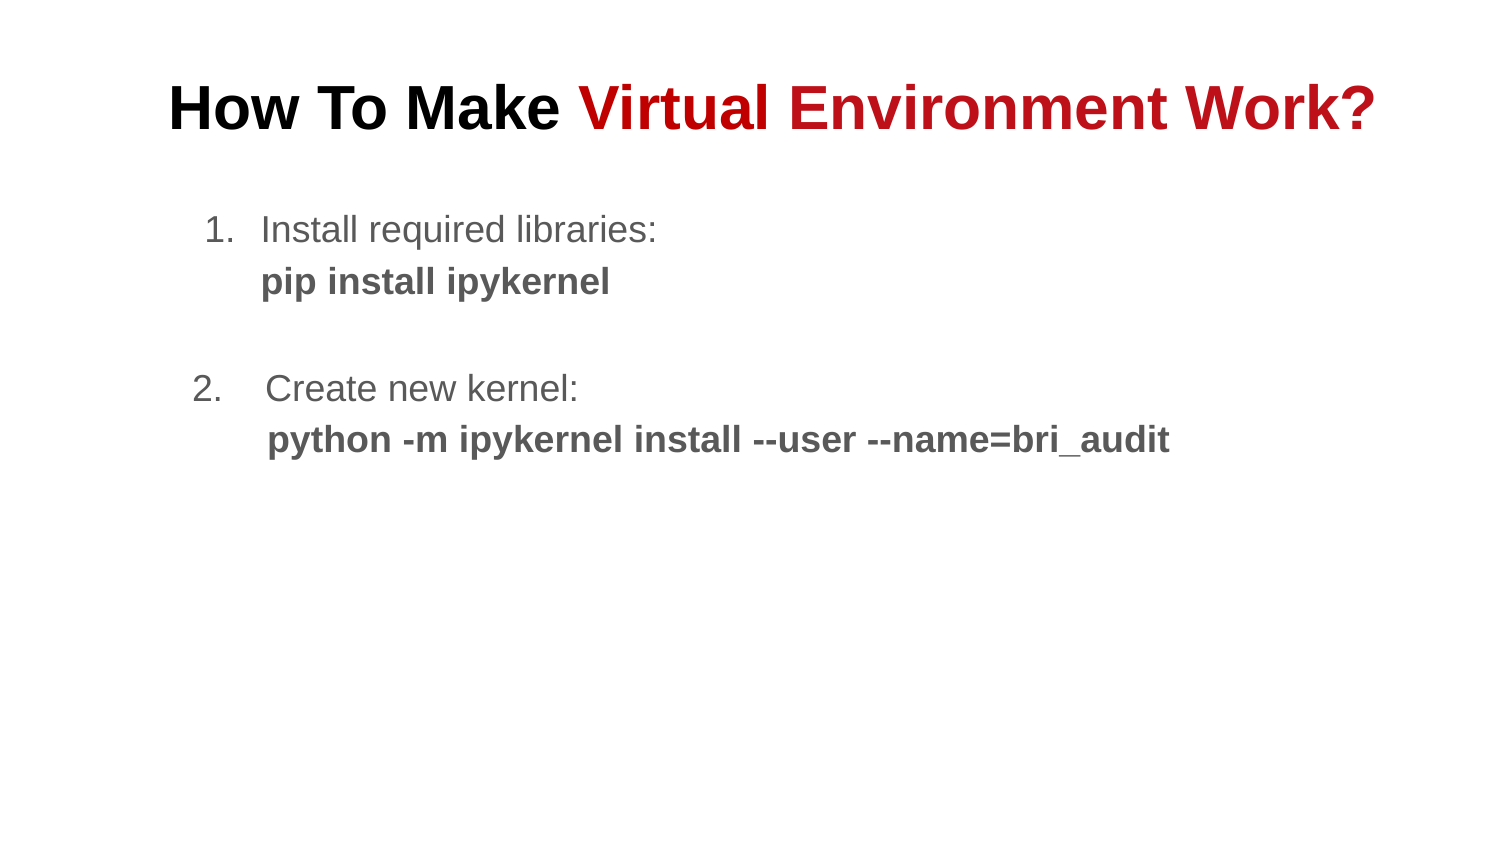

How To Make Virtual Environment Work?
Install required libraries:
pip install ipykernel
2.    Create new kernel:
python -m ipykernel install --user --name=bri_audit